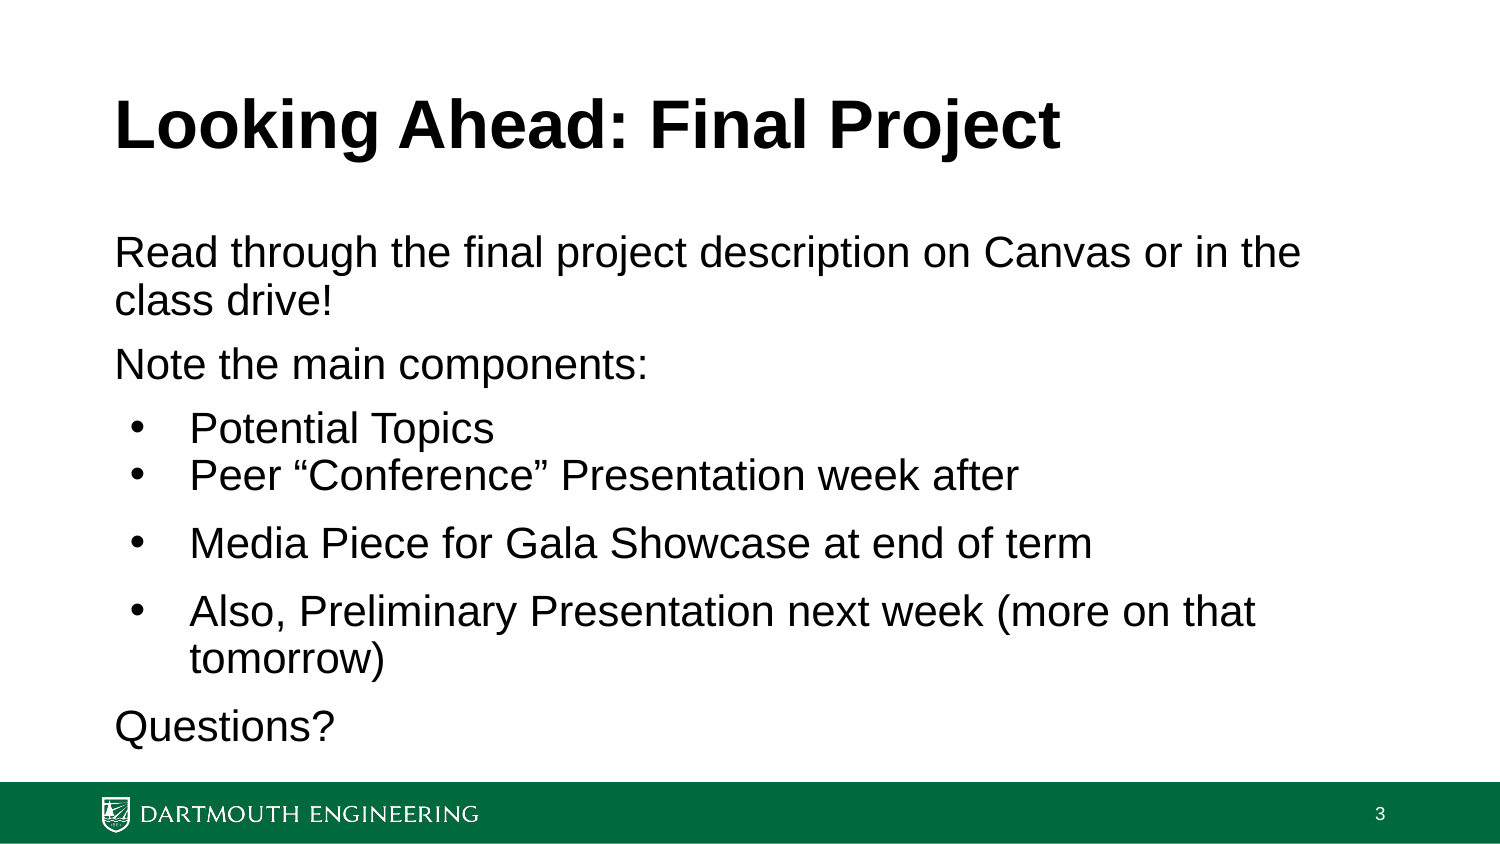

# Looking Ahead: Final Project
Read through the final project description on Canvas or in the class drive!
Note the main components:
Potential Topics
Peer “Conference” Presentation week after
Media Piece for Gala Showcase at end of term
Also, Preliminary Presentation next week (more on that tomorrow)
Questions?
3